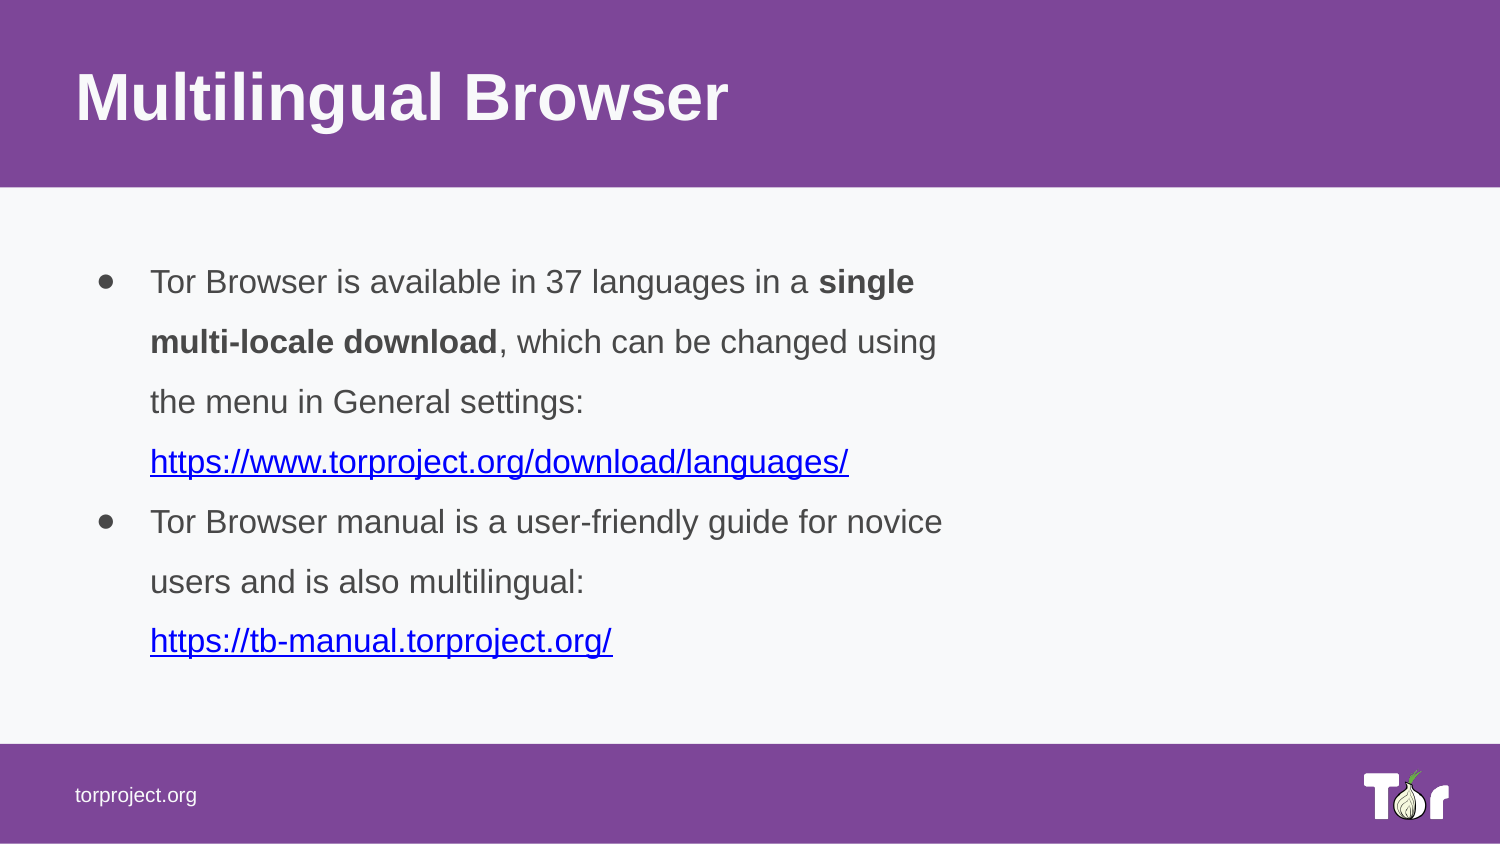

Multilingual Browser
Tor Browser is available in 37 languages in a single multi-locale download, which can be changed using the menu in General settings: https://www.torproject.org/download/languages/
Tor Browser manual is a user-friendly guide for novice users and is also multilingual: https://tb-manual.torproject.org/